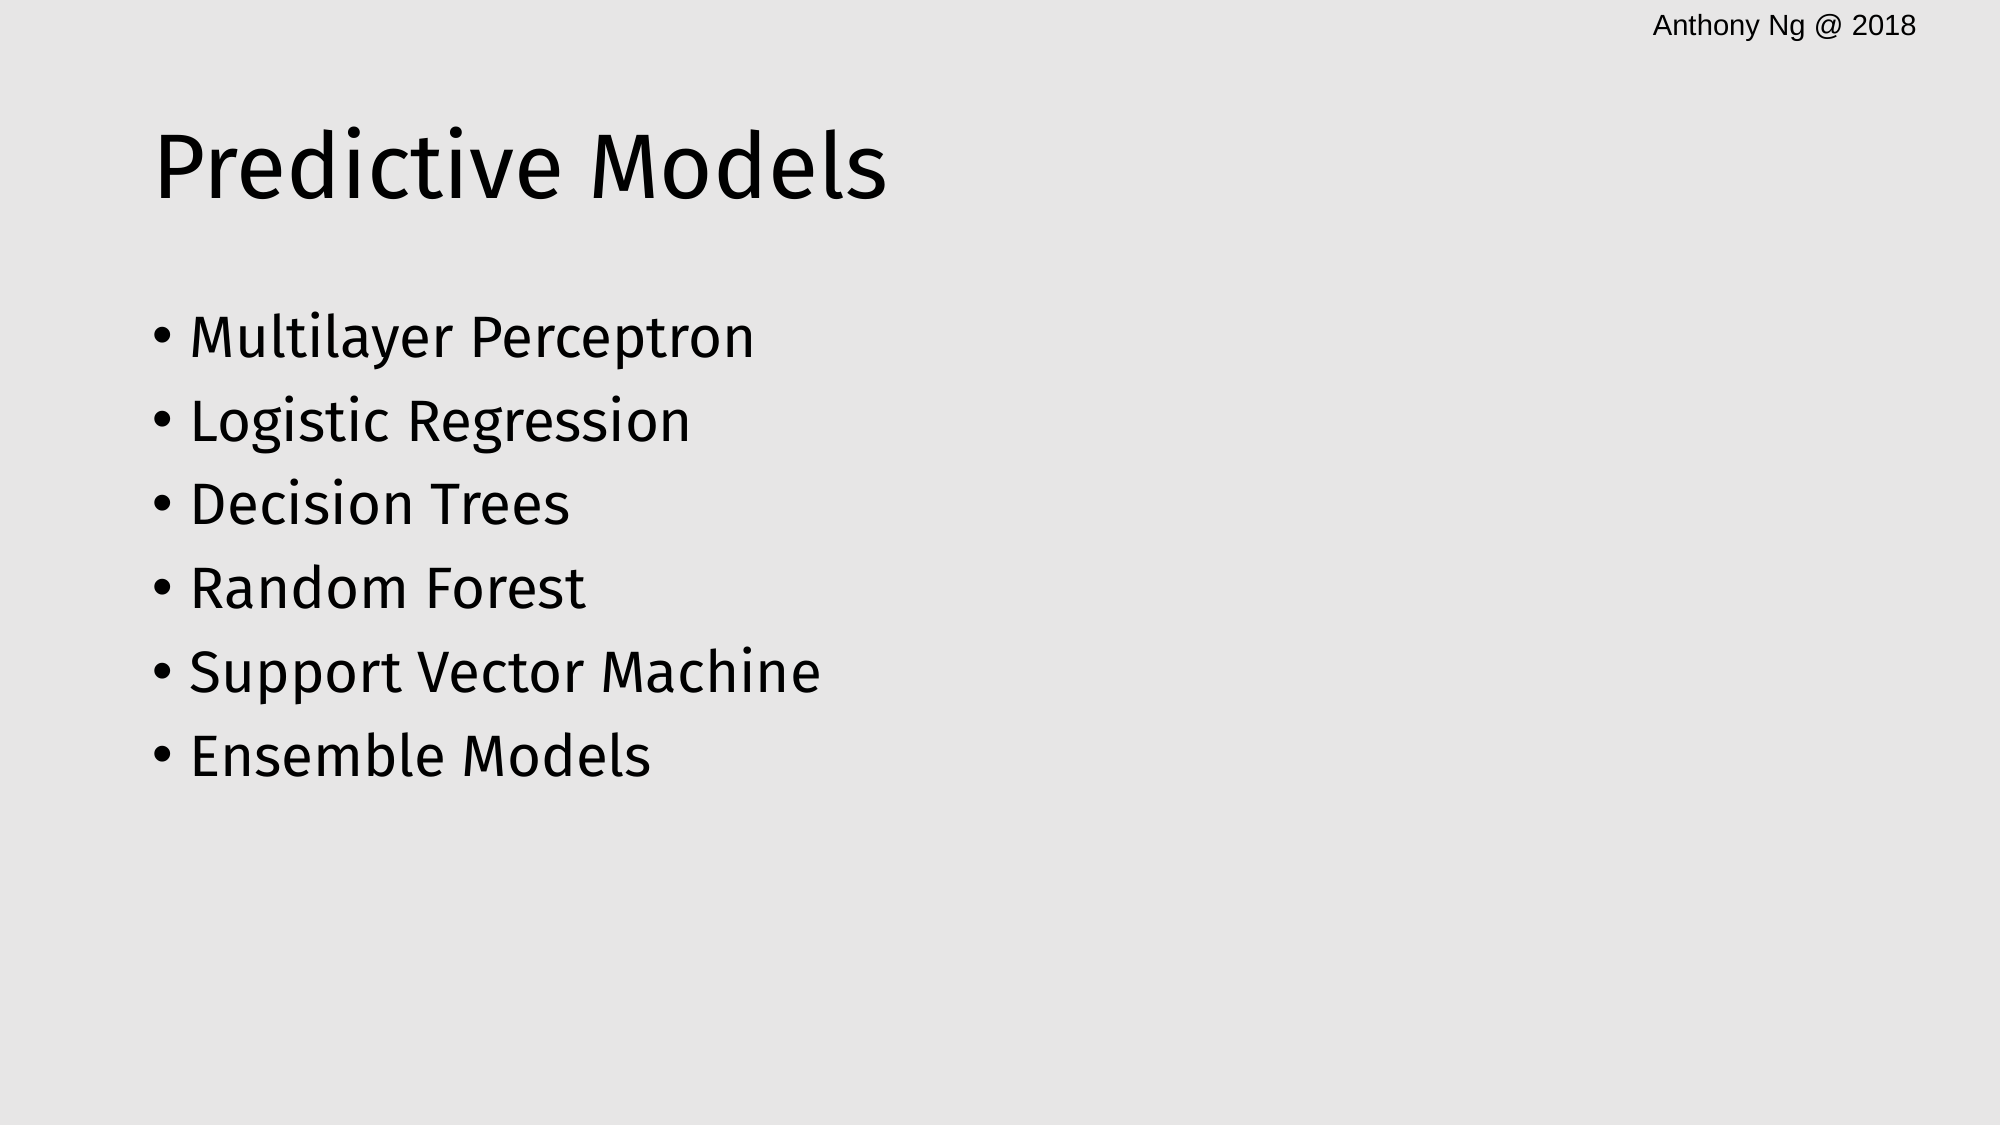

# Predictive Models
Multilayer Perceptron
Logistic Regression
Decision Trees
Random Forest
Support Vector Machine
Ensemble Models